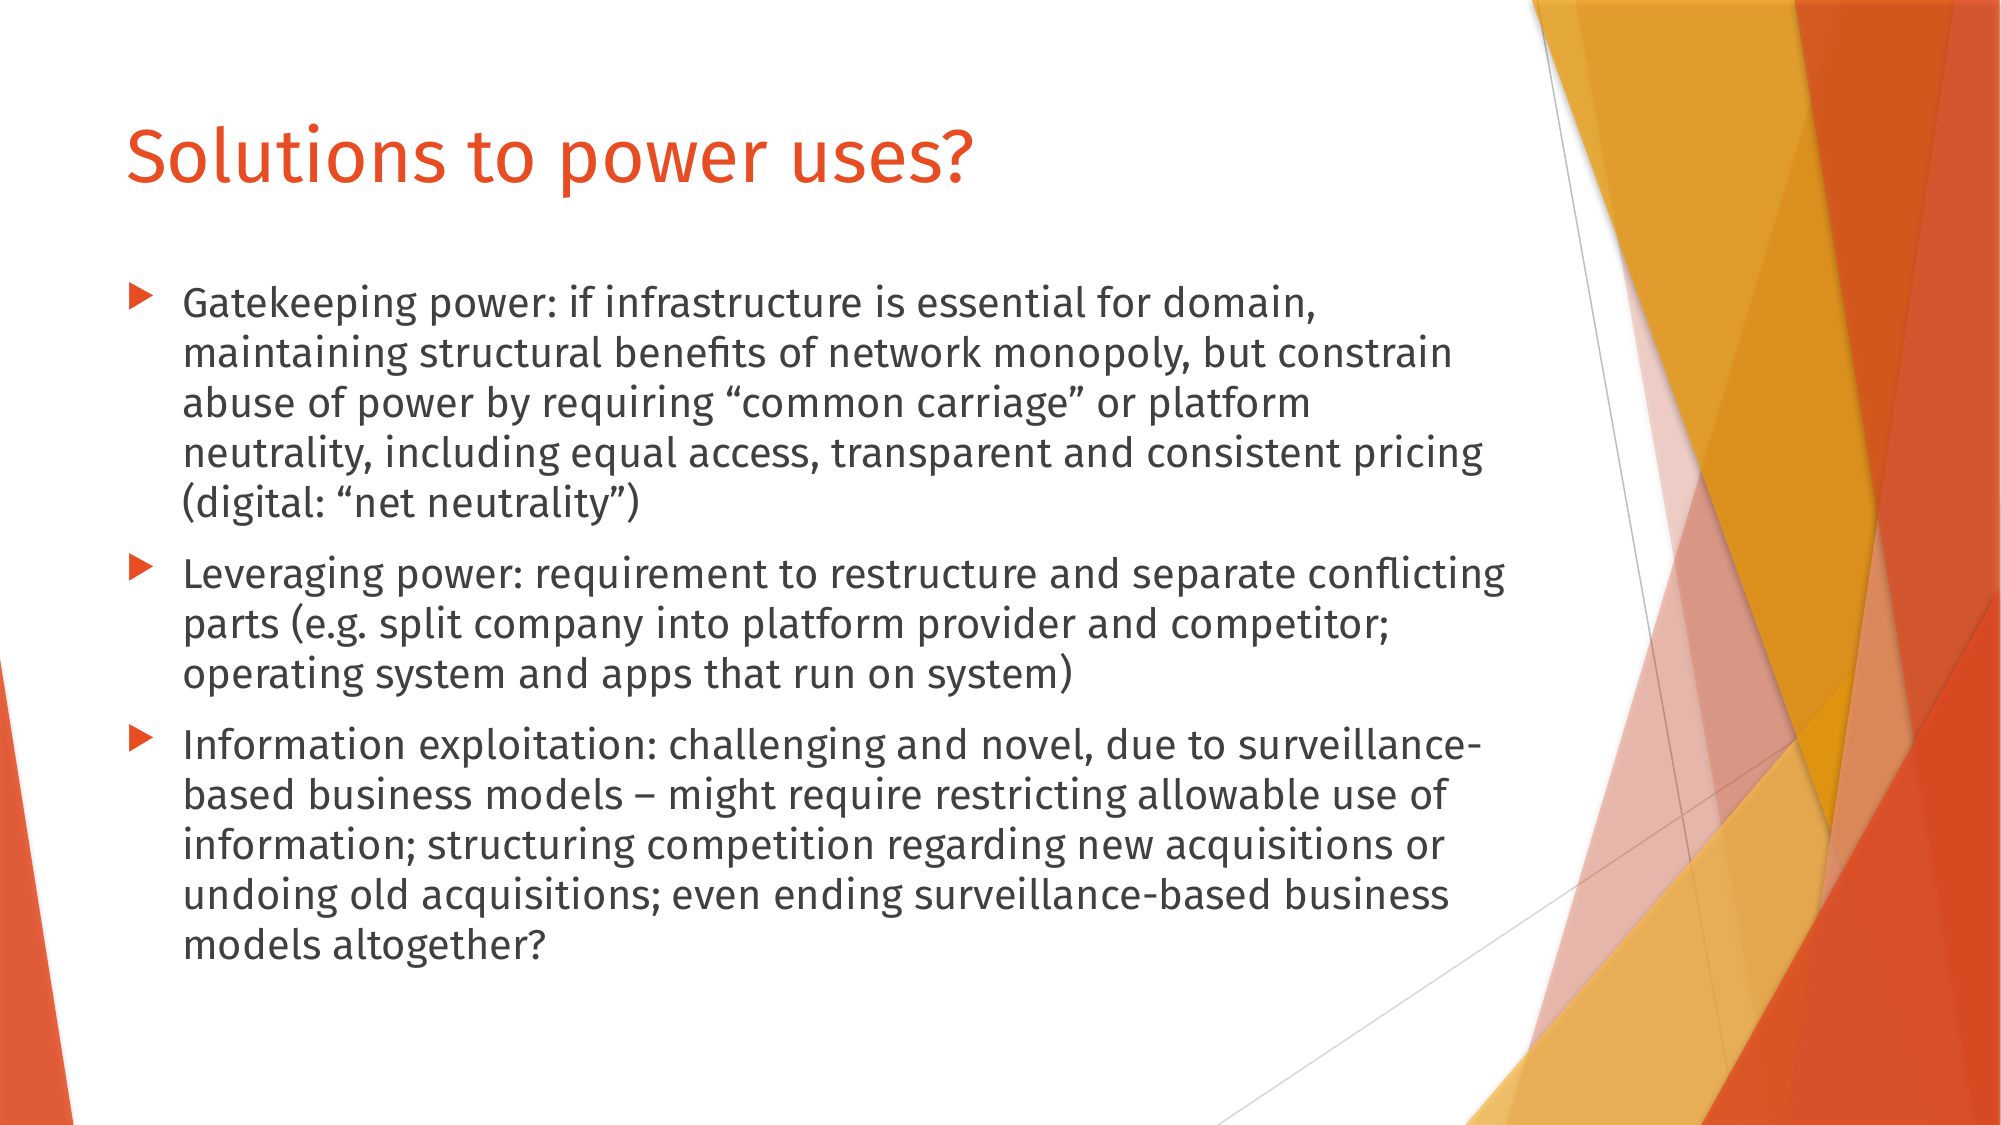

# Solutions to power uses?
Gatekeeping power: if infrastructure is essential for domain, maintaining structural benefits of network monopoly, but constrain abuse of power by requiring “common carriage” or platform neutrality, including equal access, transparent and consistent pricing (digital: “net neutrality”)
Leveraging power: requirement to restructure and separate conflicting parts (e.g. split company into platform provider and competitor; operating system and apps that run on system)
Information exploitation: challenging and novel, due to surveillance-based business models – might require restricting allowable use of information; structuring competition regarding new acquisitions or undoing old acquisitions; even ending surveillance-based business models altogether?